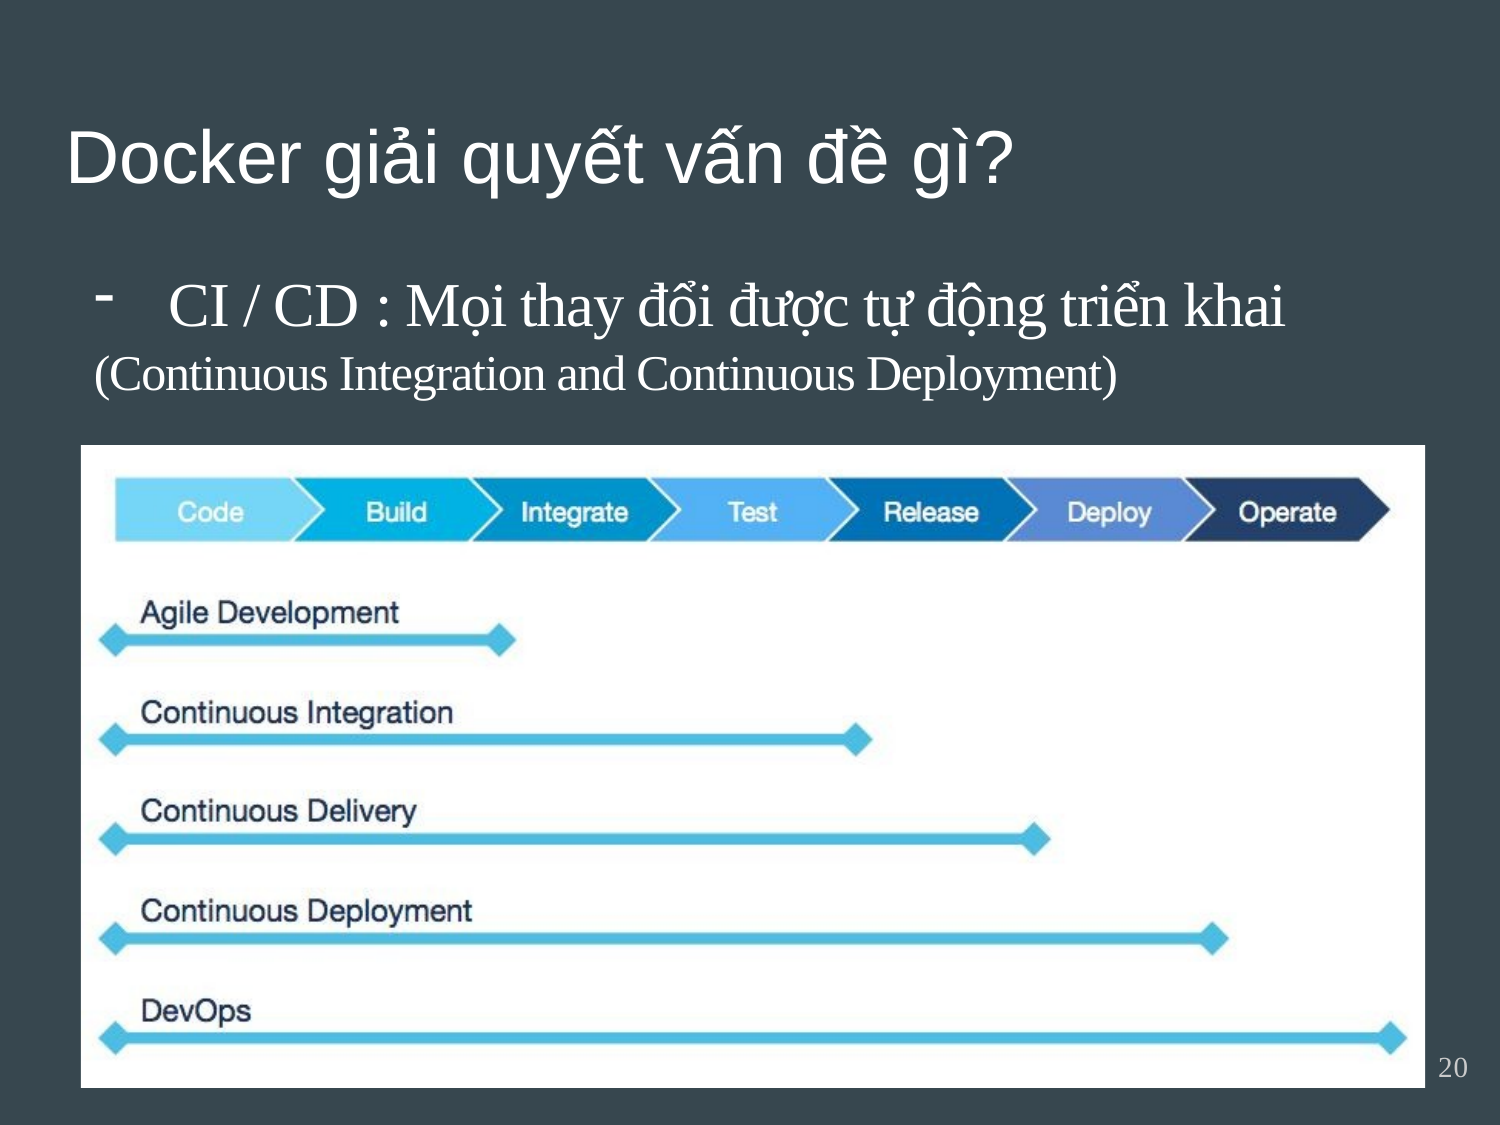

Docker giải quyết vấn đề gì?
CI / CD : Mọi thay đổi được tự động triển khai
(Continuous Integration and Continuous Deployment)

20